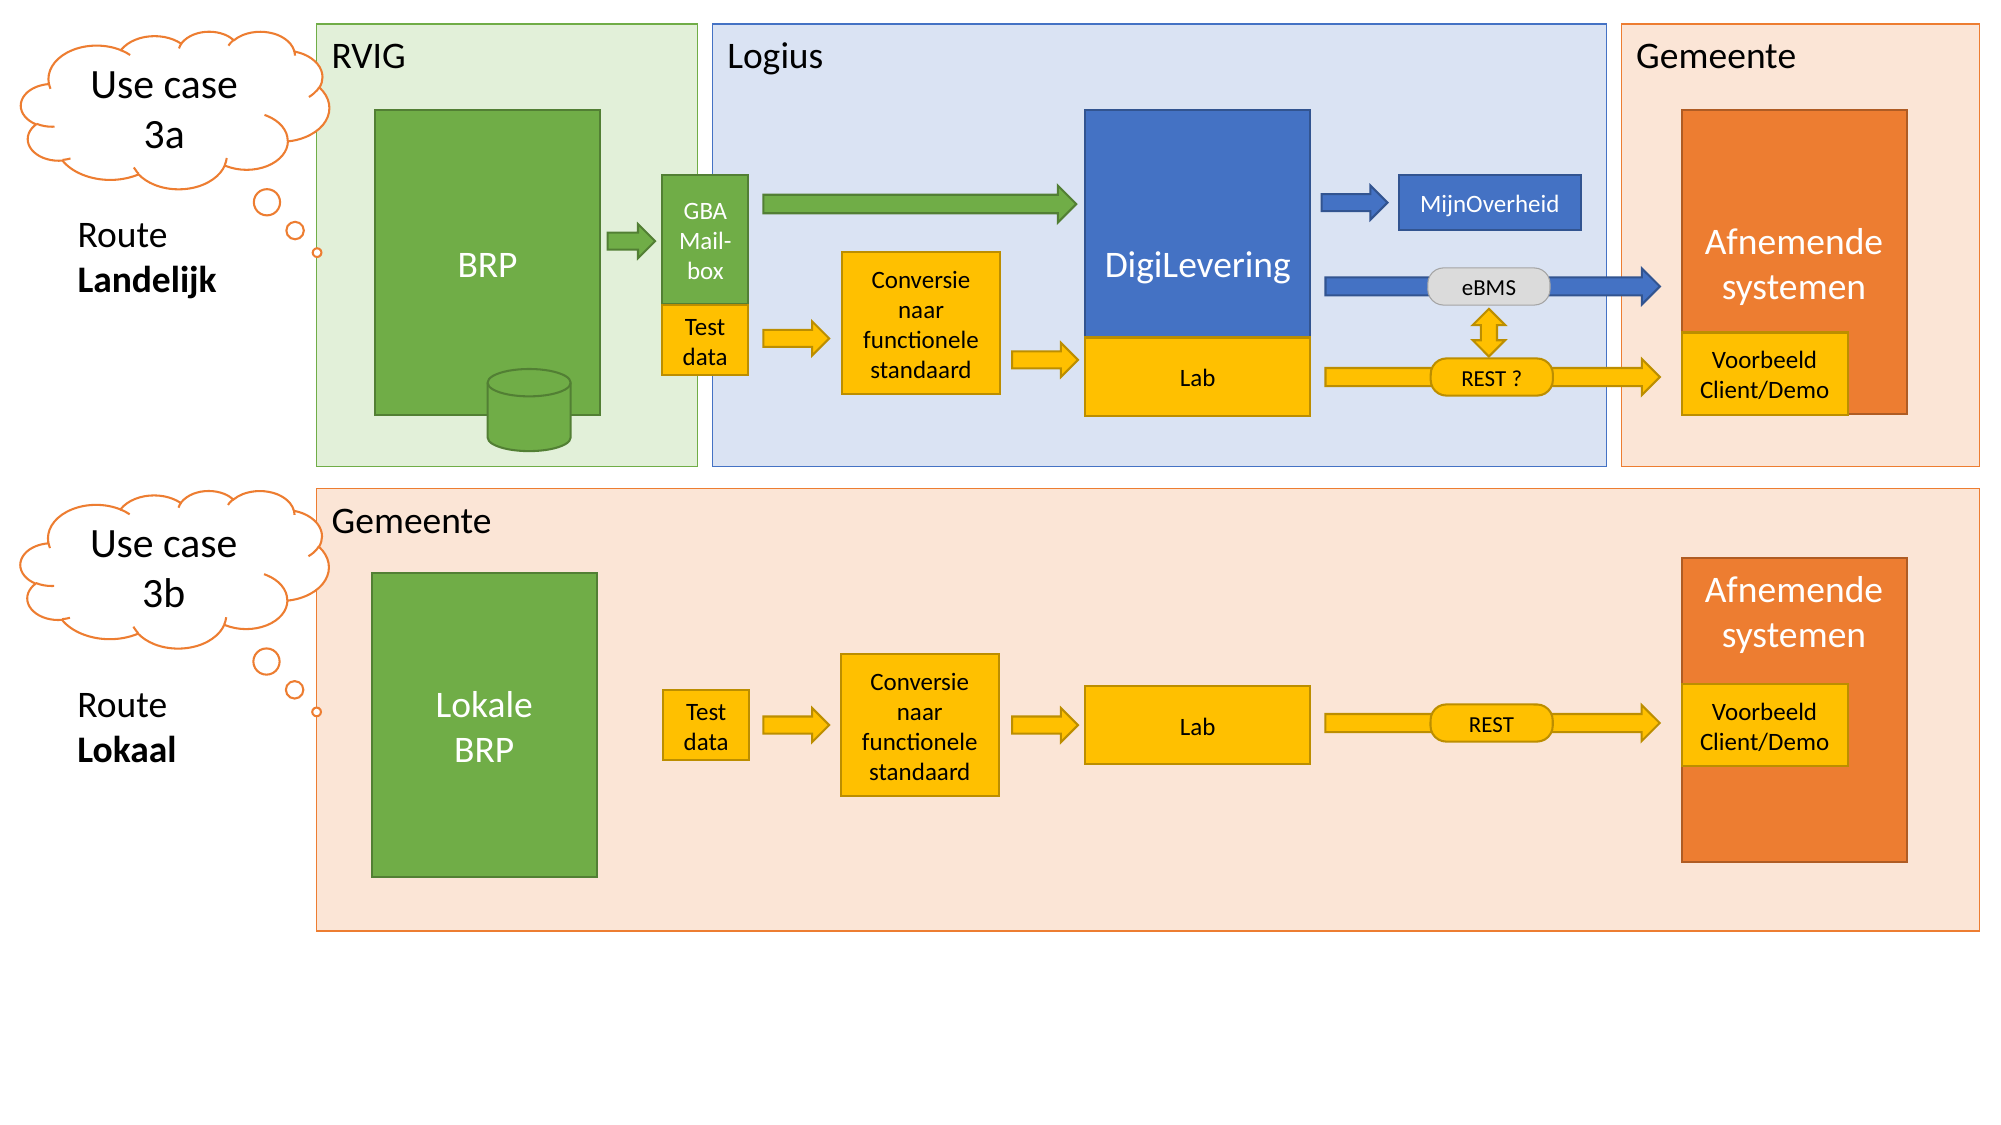

RVIG
Logius
Gemeente
Use case
3a
Afnemende systemen
BRP
DigiLevering
GBA
Mail-box
MijnOverheid

Route
Landelijk

Conversie
naar
functionele
standaard
Test
data

Voorbeeld Client/Demo
Lab

REST ?

eBMS

Gemeente
Use case
3b
Afnemende systemen
Lokale
BRP
Conversie
naar
functionele
standaard
Voorbeeld Client/Demo
Lab
Test
data
REST

Route
Lokaal